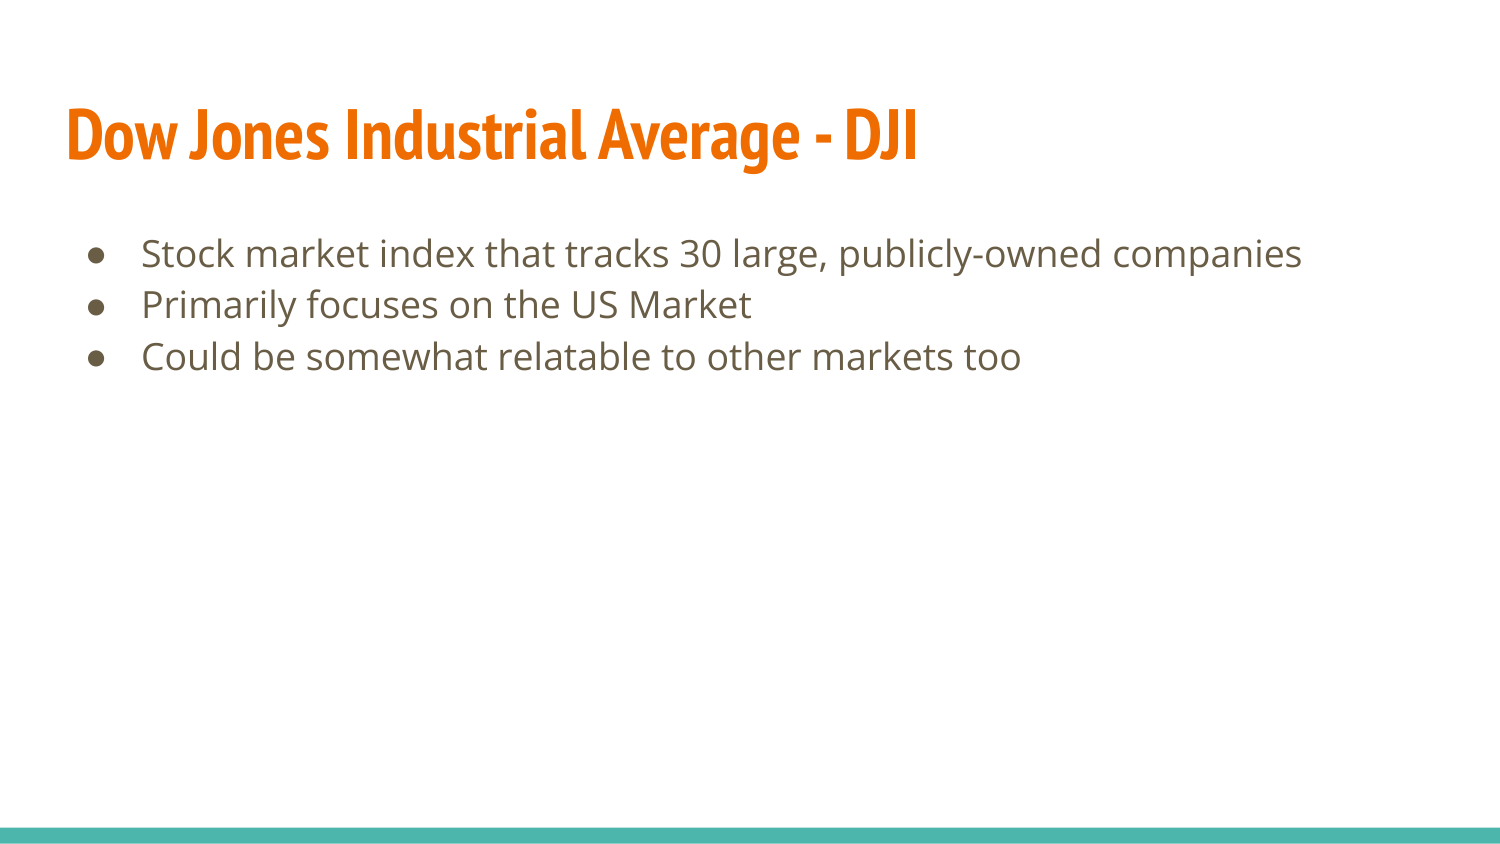

# Dow Jones Industrial Average - DJI
Stock market index that tracks 30 large, publicly-owned companies
Primarily focuses on the US Market
Could be somewhat relatable to other markets too